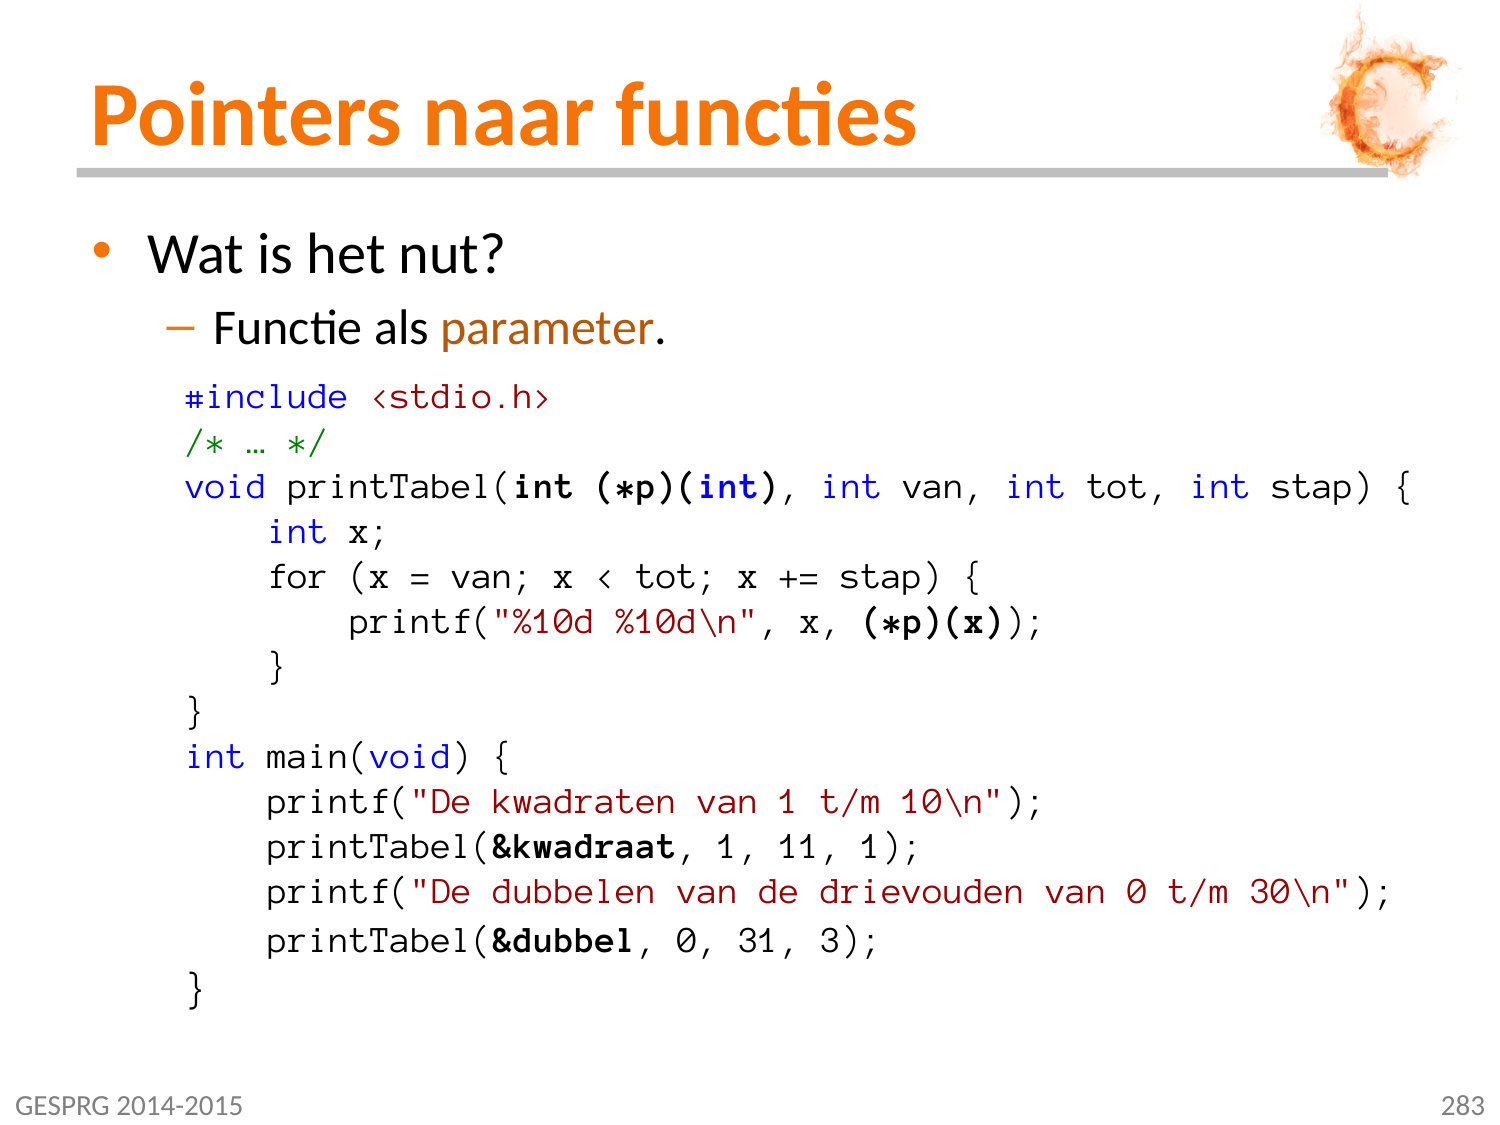

# Pointers naar functies
Wat is het nut?
Functie als parameter.
#include <stdio.h>
/* … */
void printTabel(int (*p)(int), int van, int tot, int stap) {
    int x;
    for (x = van; x < tot; x += stap) {
        printf("%10d %10d\n", x, (*p)(x));
    }
}
int main(void) {
    printf("De kwadraten van 1 t/m 10\n");
    printTabel(&kwadraat, 1, 11, 1);
    printf("De dubbelen van de drievouden van 0 t/m 30\n");
    printTabel(&dubbel, 0, 31, 3);
}
GESPRG 2014-2015
283